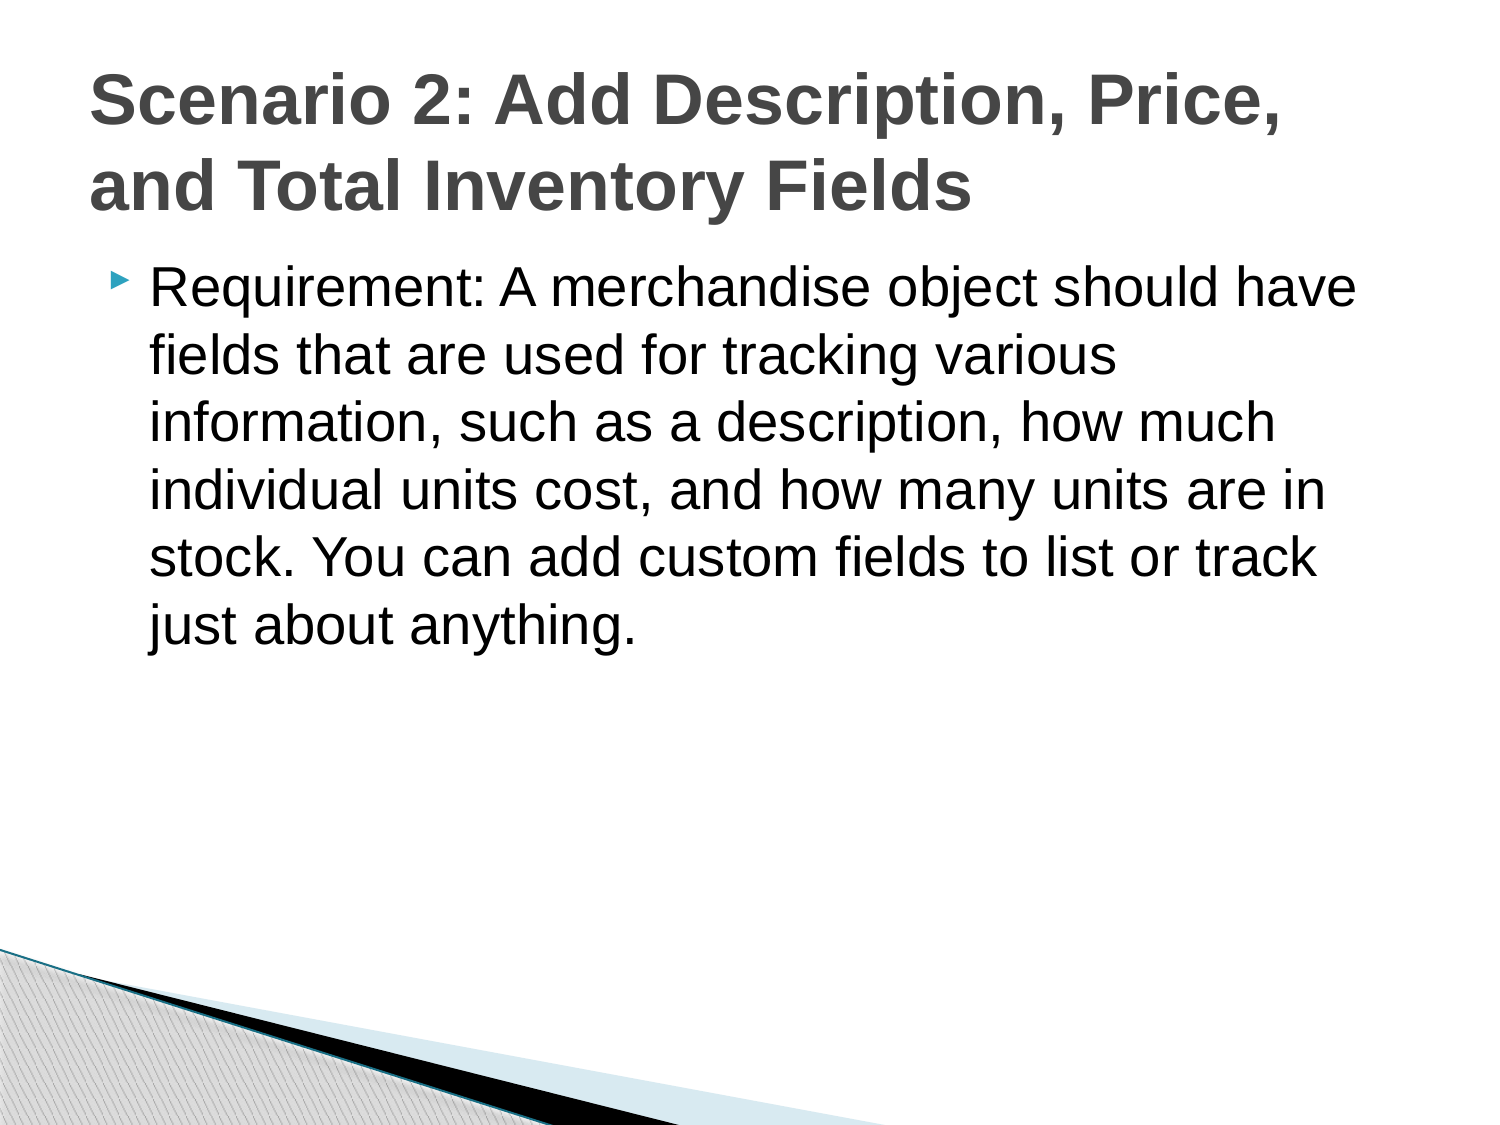

# Scenario 2: Add Description, Price, and Total Inventory Fields
Requirement: A merchandise object should have fields that are used for tracking various information, such as a description, how much individual units cost, and how many units are in stock. You can add custom fields to list or track just about anything.